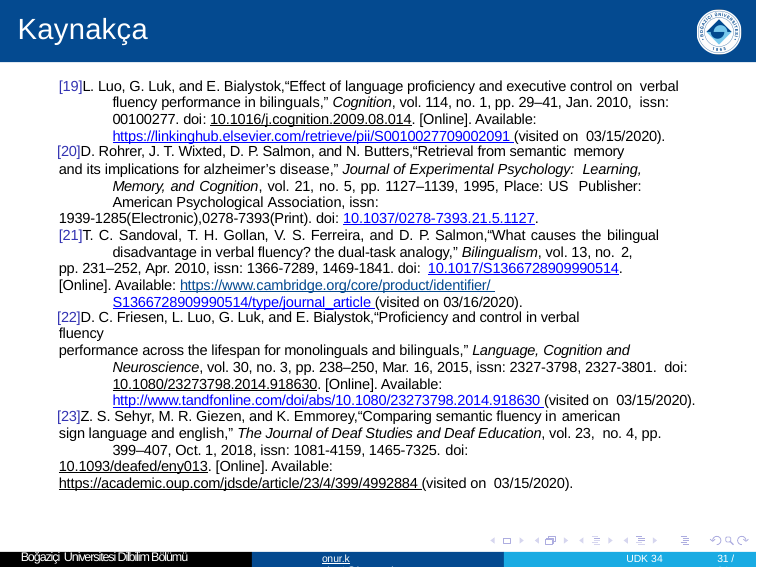

# Kaynakça
[19]L. Luo, G. Luk, and E. Bialystok,“Effect of language proficiency and executive control on  verbal fluency performance in bilinguals,” Cognition, vol. 114, no. 1, pp. 29–41, Jan. 2010,  issn: 00100277. doi: 10.1016/j.cognition.2009.08.014. [Online]. Available:  https://linkinghub.elsevier.com/retrieve/pii/S0010027709002091 (visited on  03/15/2020).
[20]D. Rohrer, J. T. Wixted, D. P. Salmon, and N. Butters,“Retrieval from semantic memory
and its implications for alzheimer’s disease,” Journal of Experimental Psychology:  Learning, Memory, and Cognition, vol. 21, no. 5, pp. 1127–1139, 1995, Place: US  Publisher: American Psychological Association, issn:
1939-1285(Electronic),0278-7393(Print). doi: 10.1037/0278-7393.21.5.1127.
[21]T. C. Sandoval, T. H. Gollan, V. S. Ferreira, and D. P. Salmon,“What causes the bilingual  disadvantage in verbal fluency? the dual-task analogy,” Bilingualism, vol. 13, no. 2,
pp. 231–252, Apr. 2010, issn: 1366-7289, 1469-1841. doi: 10.1017/S1366728909990514.
[Online]. Available: https://www.cambridge.org/core/product/identifier/  S1366728909990514/type/journal_article (visited on 03/16/2020).
[22]D. C. Friesen, L. Luo, G. Luk, and E. Bialystok,“Proficiency and control in verbal fluency
performance across the lifespan for monolinguals and bilinguals,” Language, Cognition and  Neuroscience, vol. 30, no. 3, pp. 238–250, Mar. 16, 2015, issn: 2327-3798, 2327-3801.  doi: 10.1080/23273798.2014.918630. [Online]. Available:  http://www.tandfonline.com/doi/abs/10.1080/23273798.2014.918630 (visited on  03/15/2020).
[23]Z. S. Sehyr, M. R. Giezen, and K. Emmorey,“Comparing semantic fluency in american
sign language and english,” The Journal of Deaf Studies and Deaf Education, vol. 23,  no. 4, pp. 399–407, Oct. 1, 2018, issn: 1081-4159, 1465-7325. doi:
10.1093/deafed/eny013. [Online]. Available:
https://academic.oup.com/jdsde/article/23/4/399/4992884 (visited on  03/15/2020).

Boğaziçi  Üniversitesi Dilbilim Bölümü
onur.keles1@boun.edu.tr
UDK 34
31 / 34